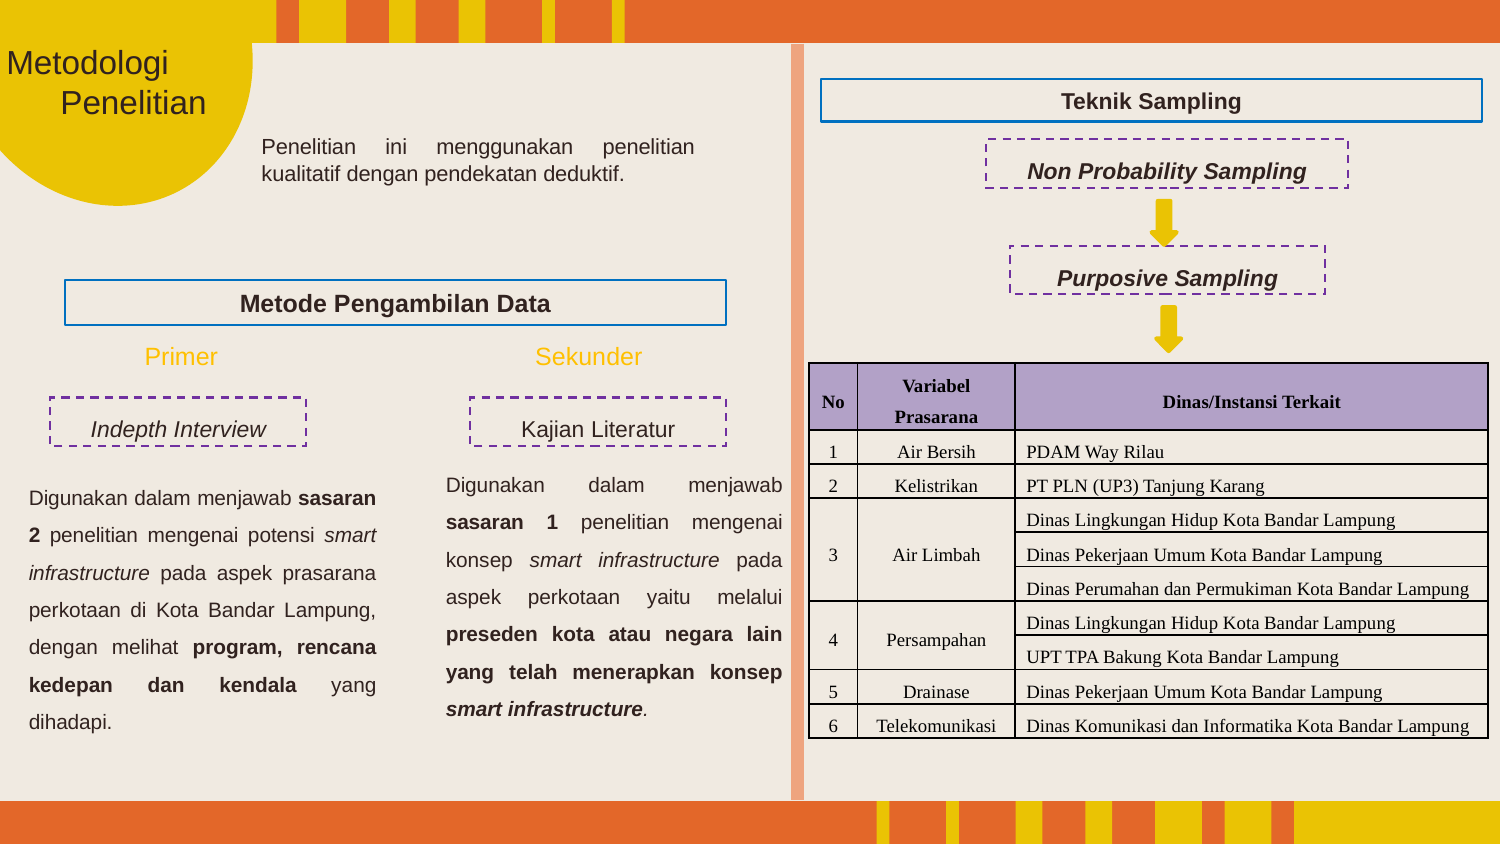

Metodologi Penelitian
Teknik Sampling

Penelitian ini menggunakan penelitian kualitatif dengan pendekatan deduktif.
Non Probability Sampling

Purposive Sampling
Metode Pengambilan Data

Primer
Sekunder
| No | Variabel Prasarana | Dinas/Instansi Terkait |
| --- | --- | --- |
| 1 | Air Bersih | PDAM Way Rilau |
| 2 | Kelistrikan | PT PLN (UP3) Tanjung Karang |
| 3 | Air Limbah | Dinas Lingkungan Hidup Kota Bandar Lampung |
|  |  | Dinas Pekerjaan Umum Kota Bandar Lampung |
|  |  | Dinas Perumahan dan Permukiman Kota Bandar Lampung |
| 4 | Persampahan | Dinas Lingkungan Hidup Kota Bandar Lampung |
|  |  | UPT TPA Bakung Kota Bandar Lampung |
| 5 | Drainase | Dinas Pekerjaan Umum Kota Bandar Lampung |
| 6 | Telekomunikasi | Dinas Komunikasi dan Informatika Kota Bandar Lampung |
Indepth Interview
Kajian Literatur
Digunakan dalam menjawab sasaran 1 penelitian mengenai konsep smart infrastructure pada aspek perkotaan yaitu melalui preseden kota atau negara lain yang telah menerapkan konsep smart infrastructure.
Digunakan dalam menjawab sasaran 2 penelitian mengenai potensi smart infrastructure pada aspek prasarana perkotaan di Kota Bandar Lampung, dengan melihat program, rencana kedepan dan kendala yang dihadapi.